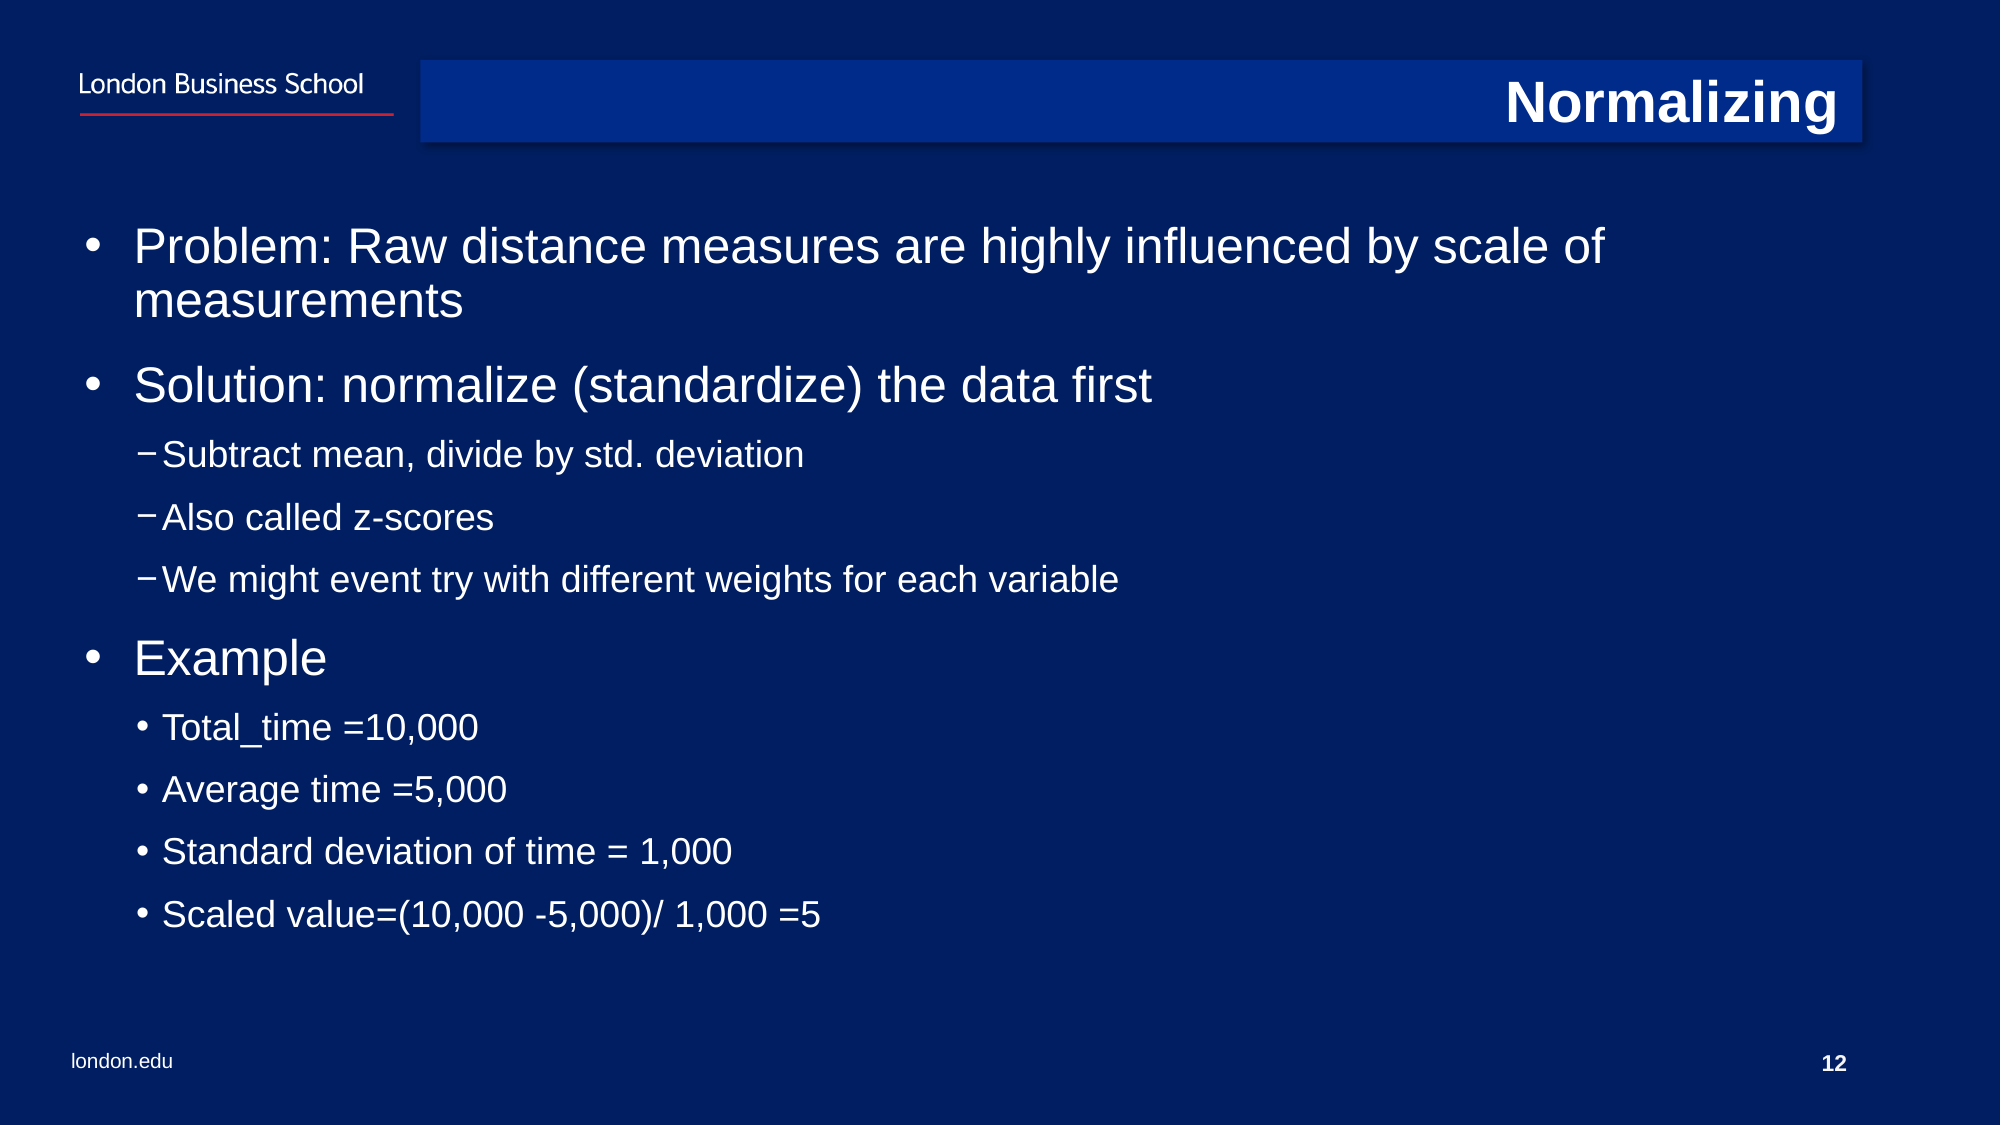

# Normalizing
Problem: Raw distance measures are highly influenced by scale of measurements
Solution: normalize (standardize) the data first
Subtract mean, divide by std. deviation
Also called z-scores
We might event try with different weights for each variable
Example
Total_time =10,000
Average time =5,000
Standard deviation of time = 1,000
Scaled value=(10,000 -5,000)/ 1,000 =5